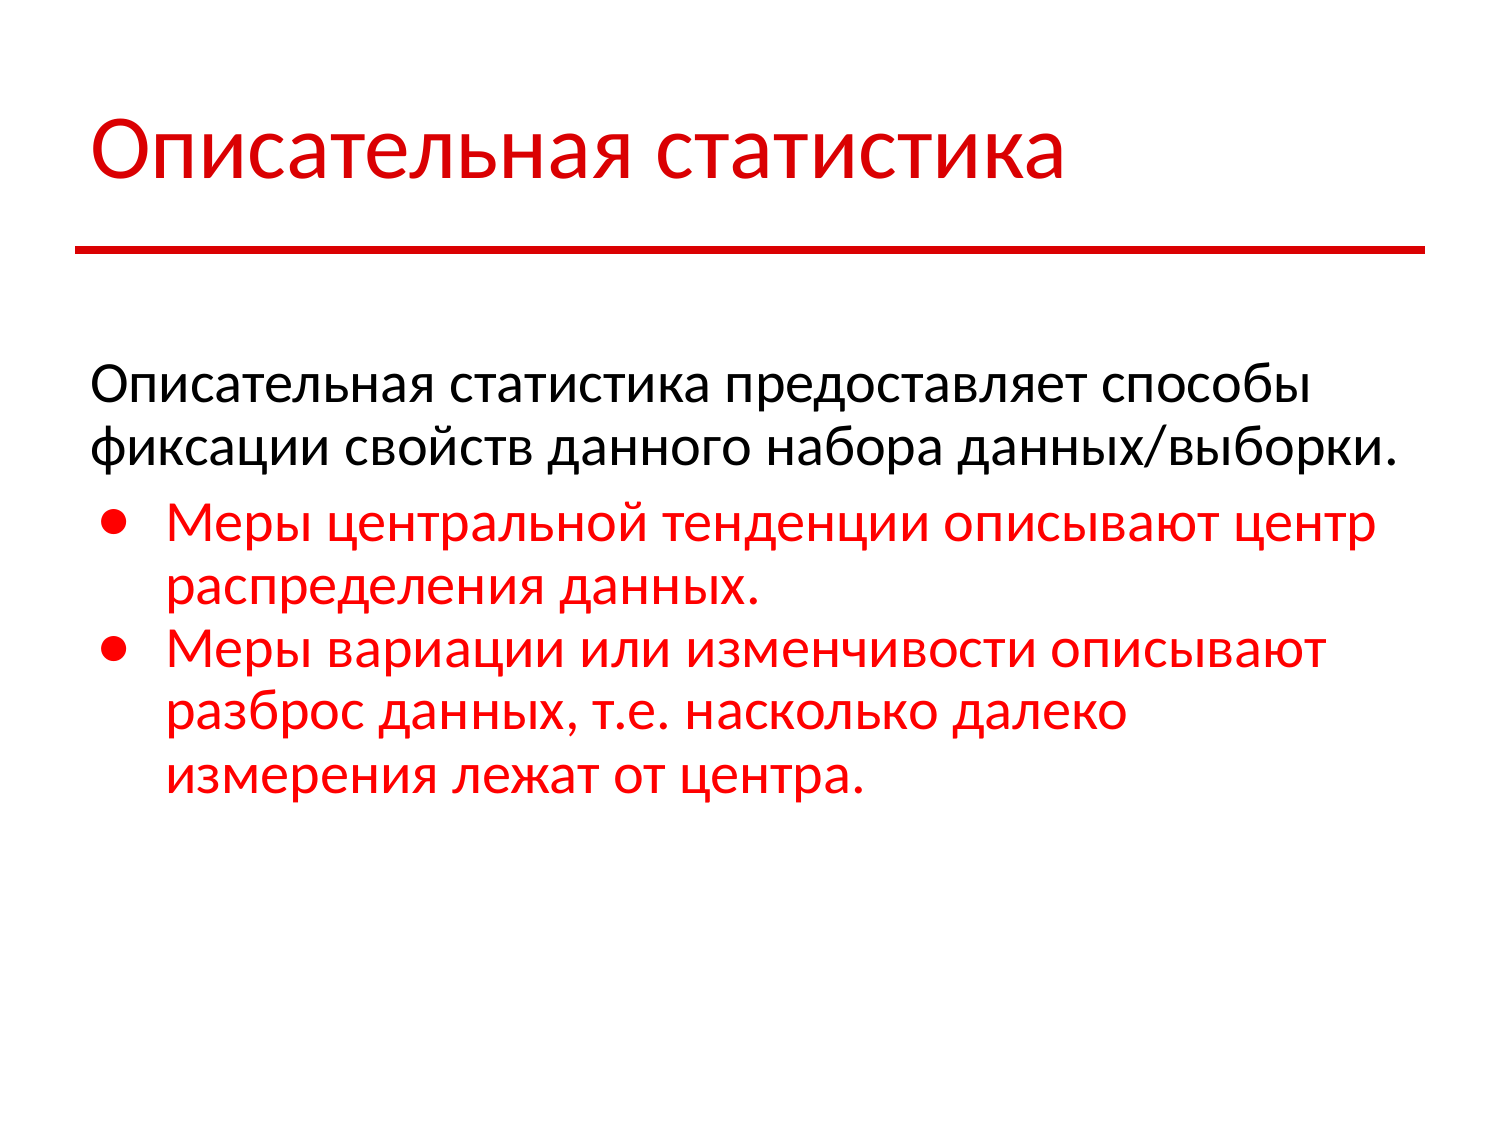

# Описательная статистика
Описательная статистика предоставляет способы фиксации свойств данного набора данных/выборки.
Меры центральной тенденции описывают центр распределения данных.
Меры вариации или изменчивости описывают разброс данных, т.е. насколько далеко измерения лежат от центра.